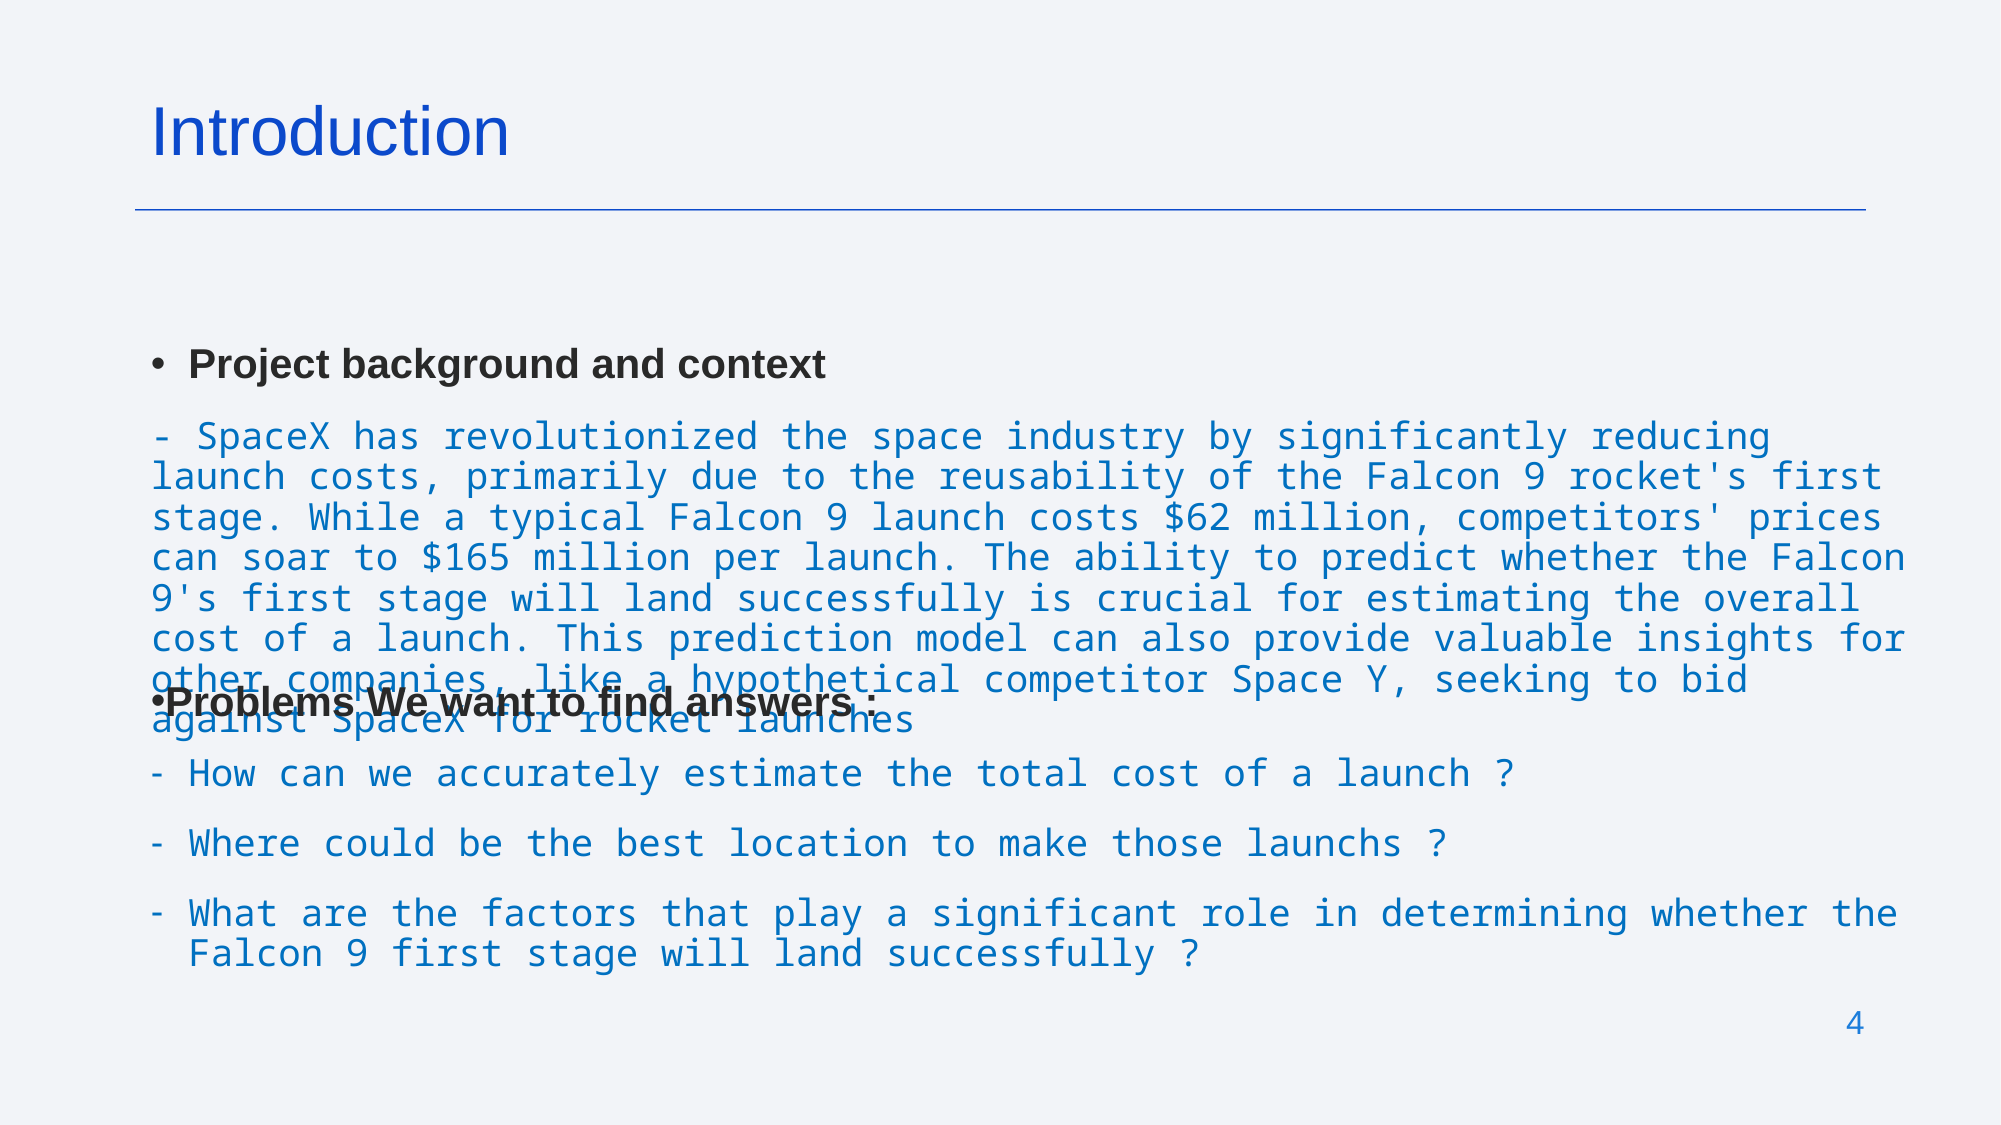

Introduction
Project background and context
- SpaceX has revolutionized the space industry by significantly reducing launch costs, primarily due to the reusability of the Falcon 9 rocket's first stage. While a typical Falcon 9 launch costs $62 million, competitors' prices can soar to $165 million per launch. The ability to predict whether the Falcon 9's first stage will land successfully is crucial for estimating the overall cost of a launch. This prediction model can also provide valuable insights for other companies, like a hypothetical competitor Space Y, seeking to bid against SpaceX for rocket launches

Problems We want to find answers :
How can we accurately estimate the total cost of a launch ?
Where could be the best location to make those launchs ?
What are the factors that play a significant role in determining whether the Falcon 9 first stage will land successfully ?
4